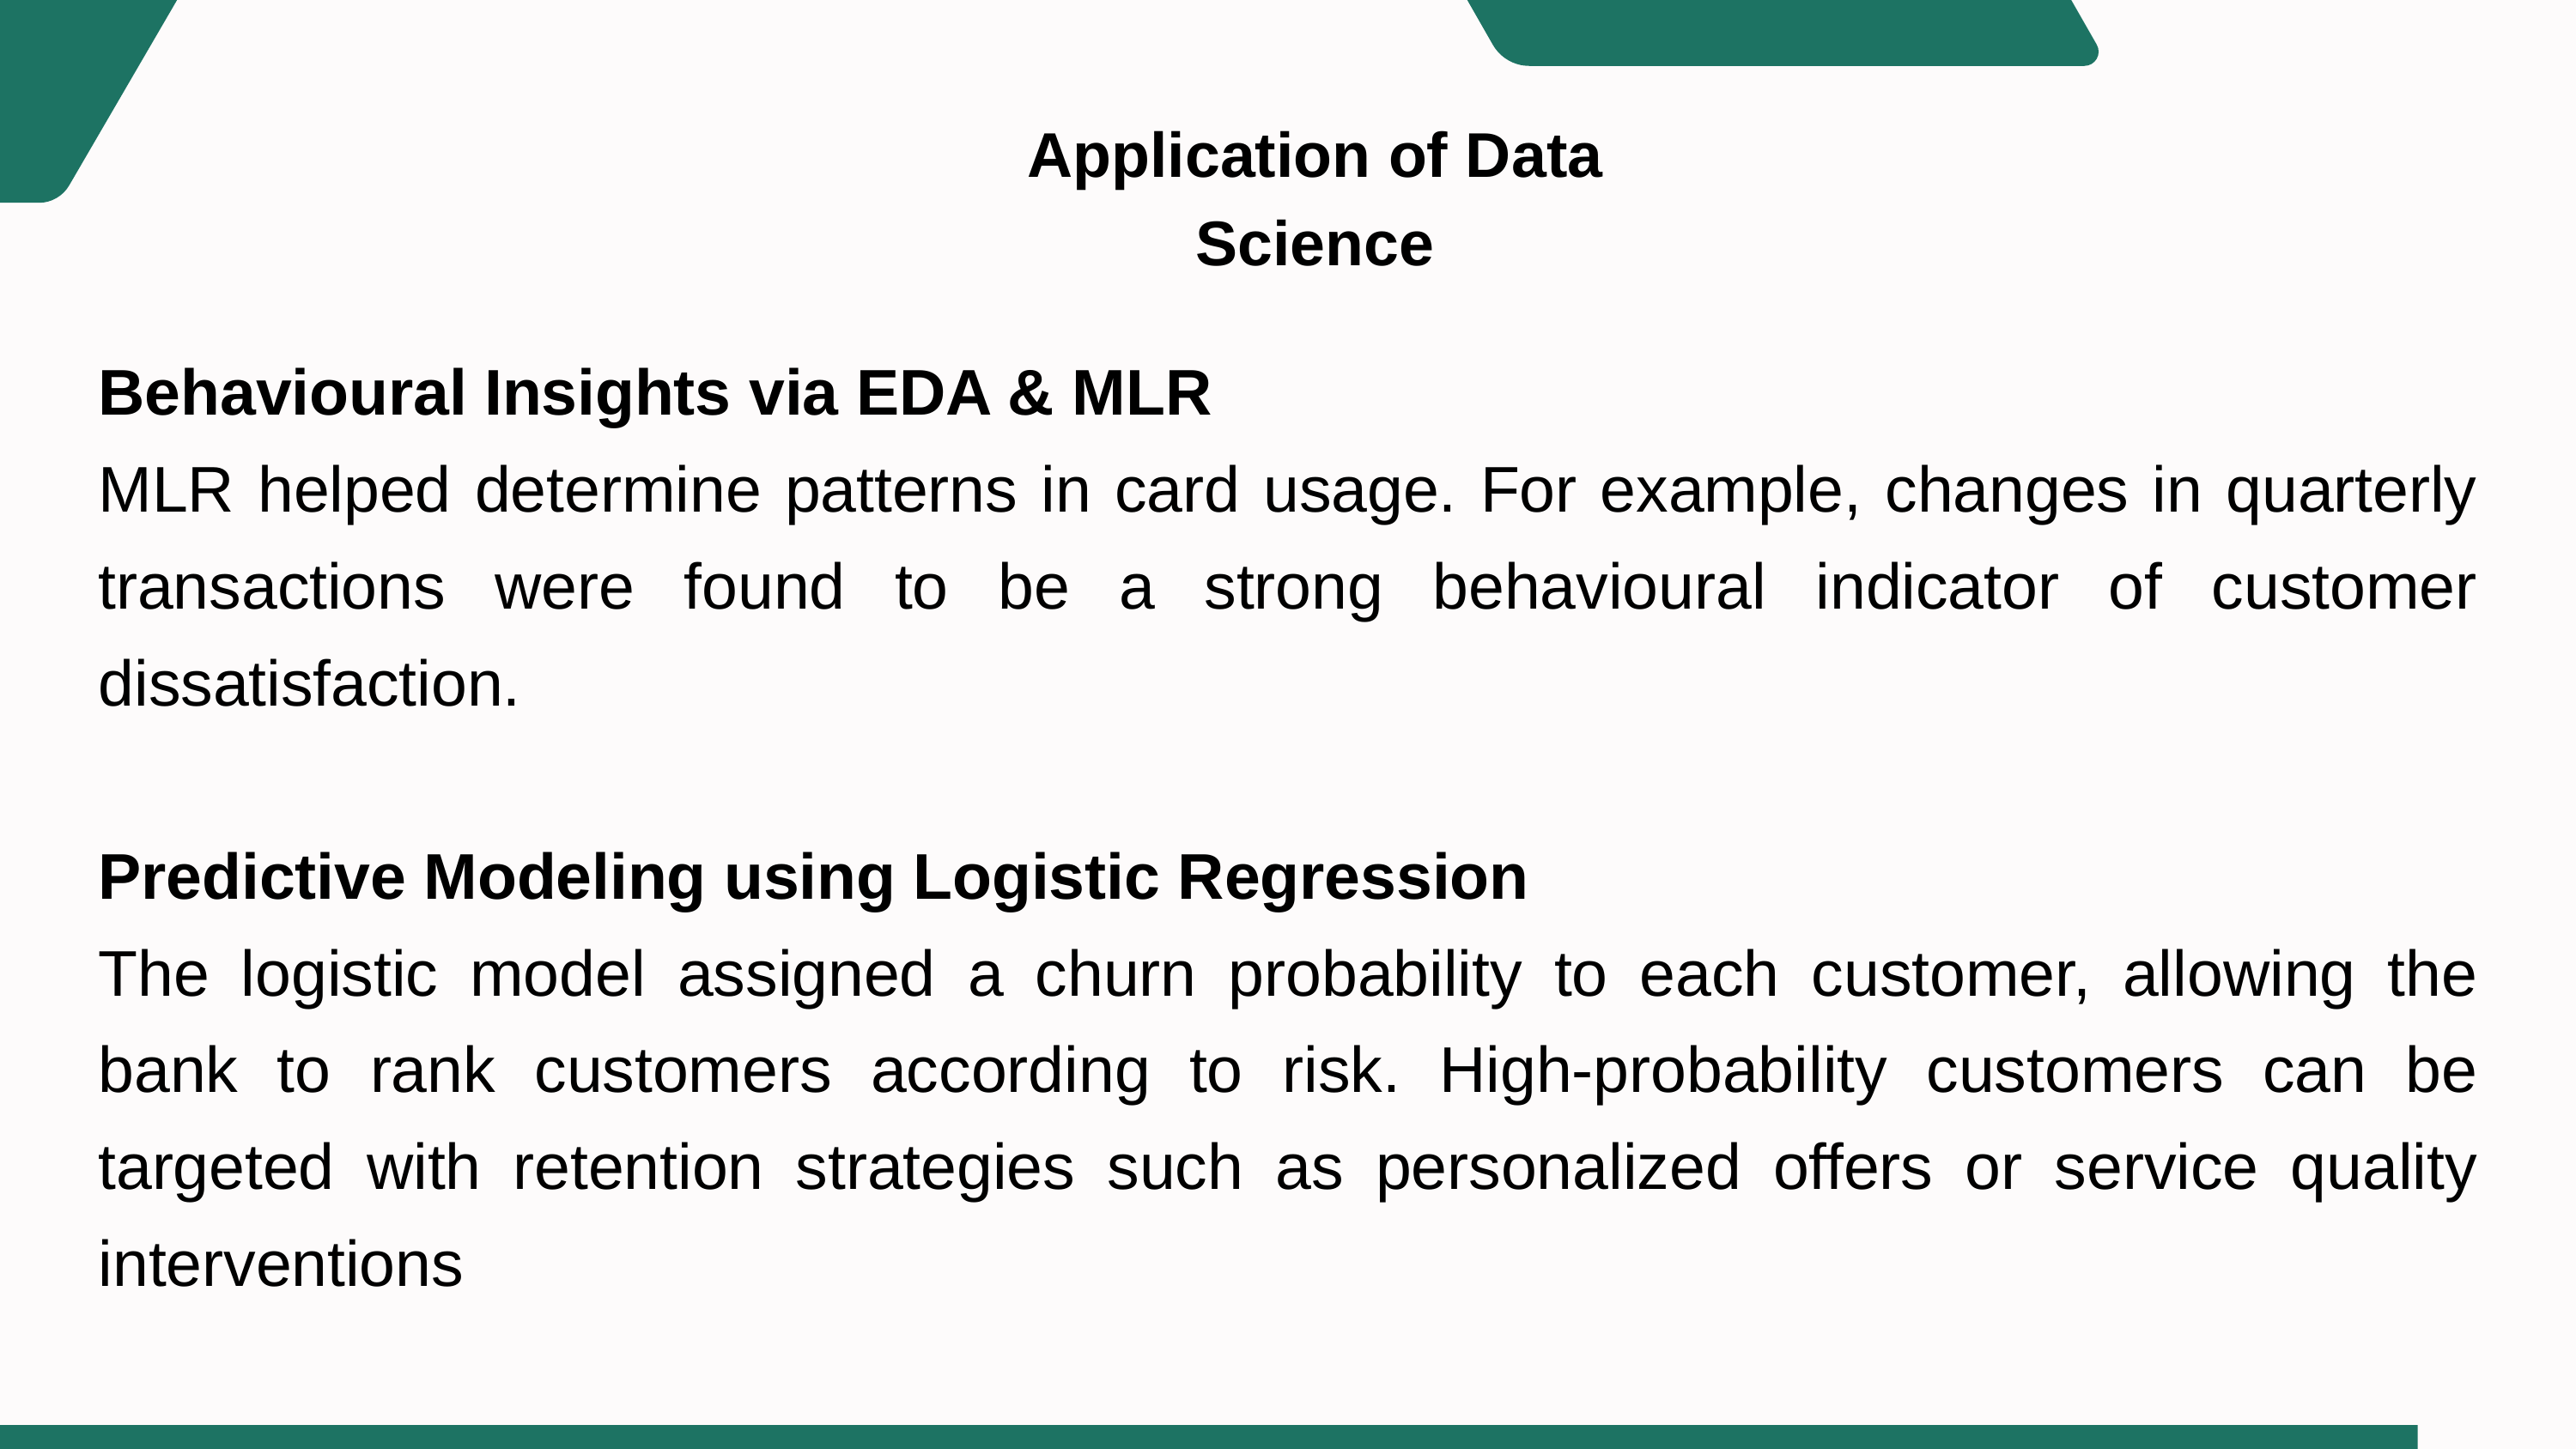

Application of Data Science

Behavioural Insights via EDA & MLR
MLR helped determine patterns in card usage. For example, changes in quarterly transactions were found to be a strong behavioural indicator of customer dissatisfaction.

Predictive Modeling using Logistic Regression
The logistic model assigned a churn probability to each customer, allowing the bank to rank customers according to risk. High-probability customers can be targeted with retention strategies such as personalized offers or service quality interventions